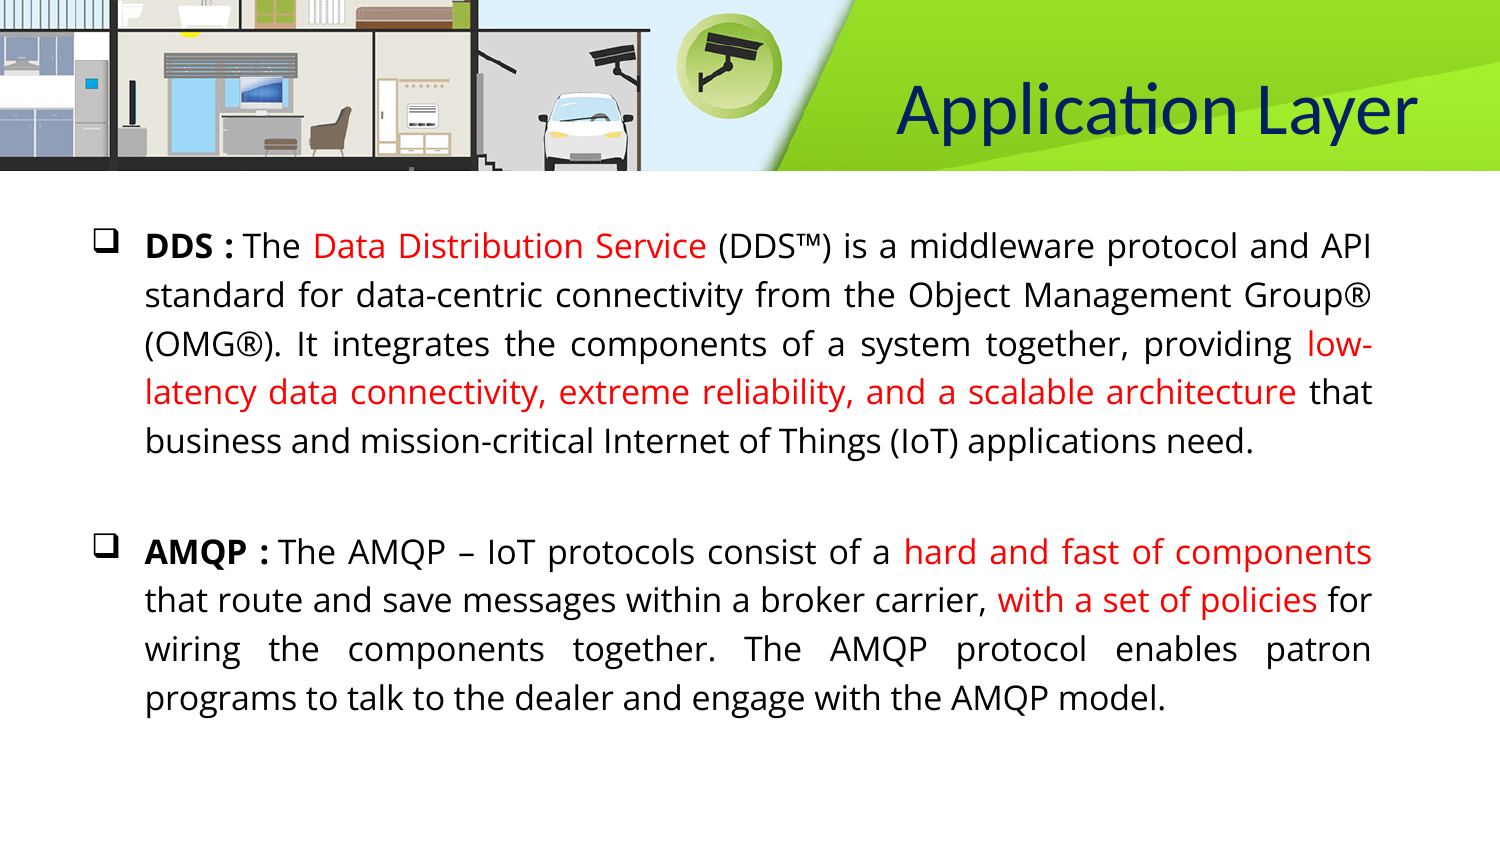

# Application Layer
DDS : The Data Distribution Service (DDS™) is a middleware protocol and API standard for data-centric connectivity from the Object Management Group® (OMG®). It integrates the components of a system together, providing low-latency data connectivity, extreme reliability, and a scalable architecture that business and mission-critical Internet of Things (IoT) applications need.

AMQP : The AMQP – IoT protocols consist of a hard and fast of components that route and save messages within a broker carrier, with a set of policies for wiring the components together. The AMQP protocol enables patron programs to talk to the dealer and engage with the AMQP model.